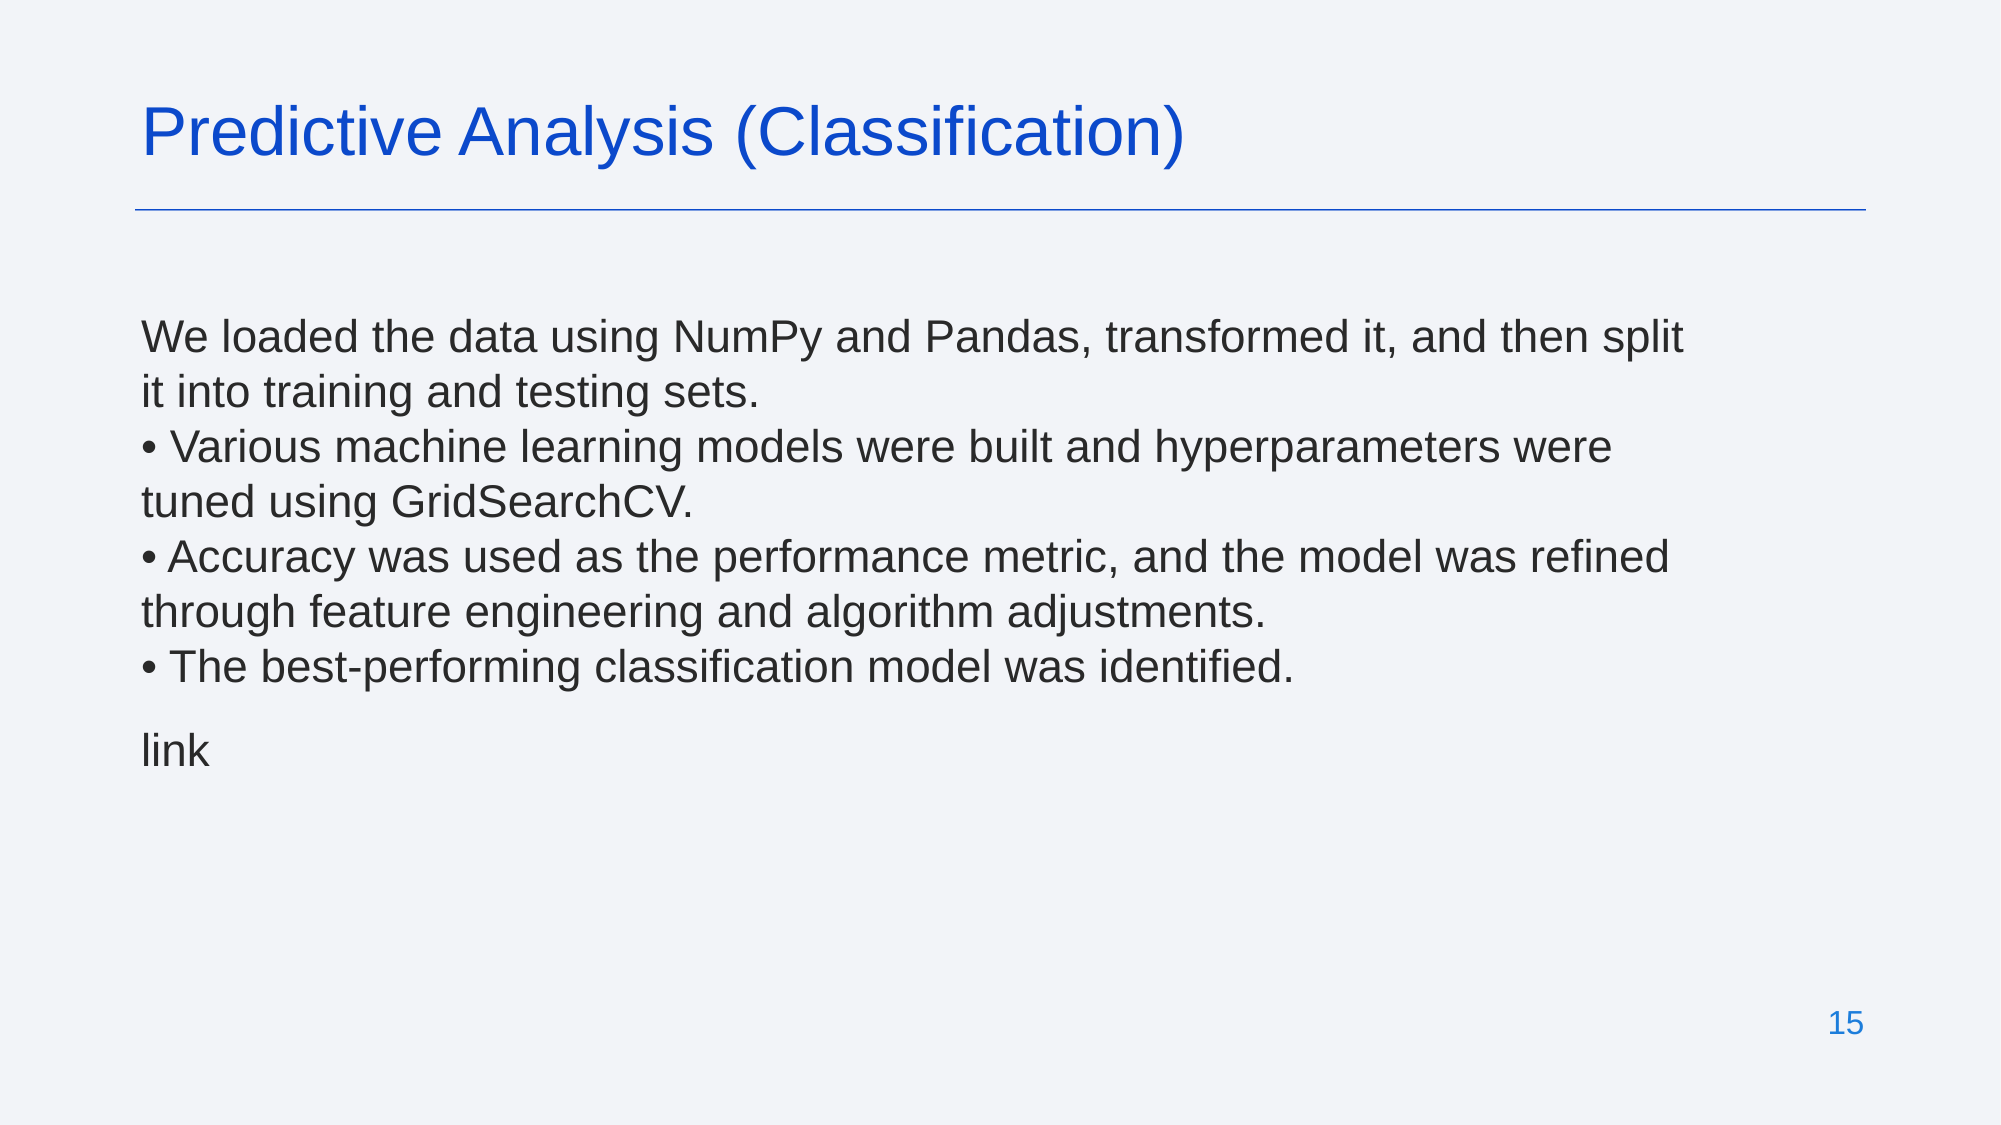

Predictive Analysis (Classification)
We loaded the data using NumPy and Pandas, transformed it, and then split it into training and testing sets.
• Various machine learning models were built and hyperparameters were tuned using GridSearchCV.
• Accuracy was used as the performance metric, and the model was refined through feature engineering and algorithm adjustments.
• The best-performing classification model was identified.
link
15